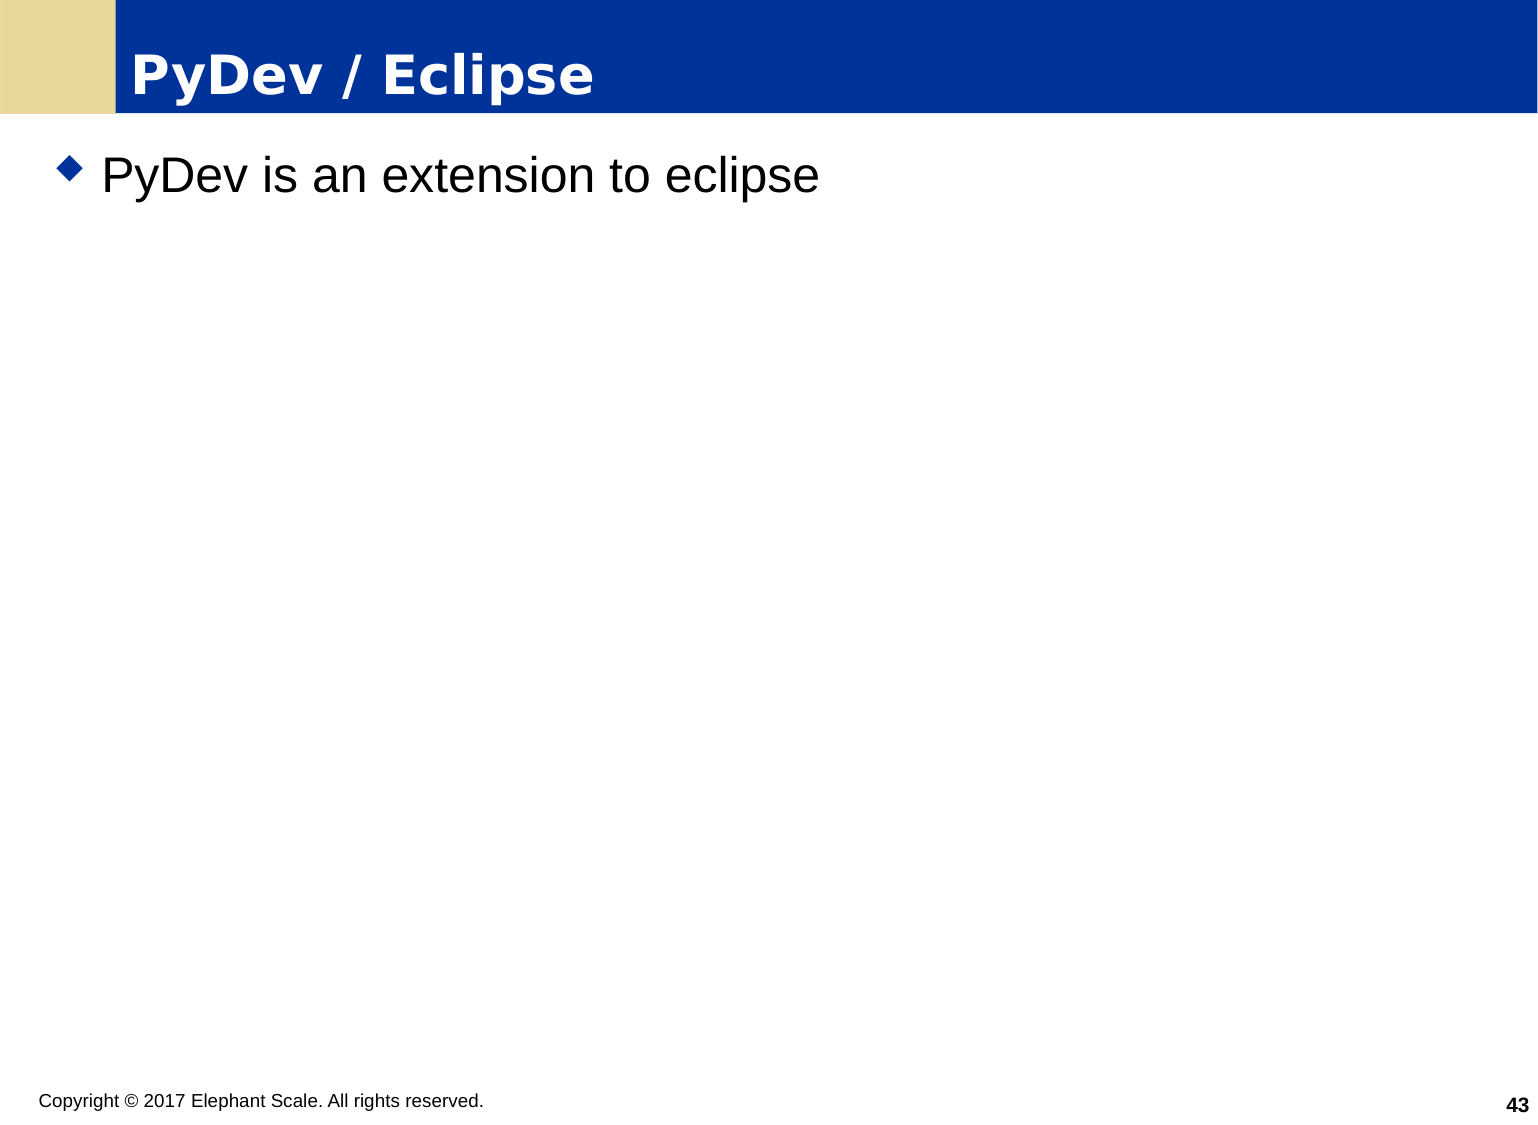

# PyDev / Eclipse
PyDev is an extension to eclipse
43
Copyright © 2017 Elephant Scale. All rights reserved.